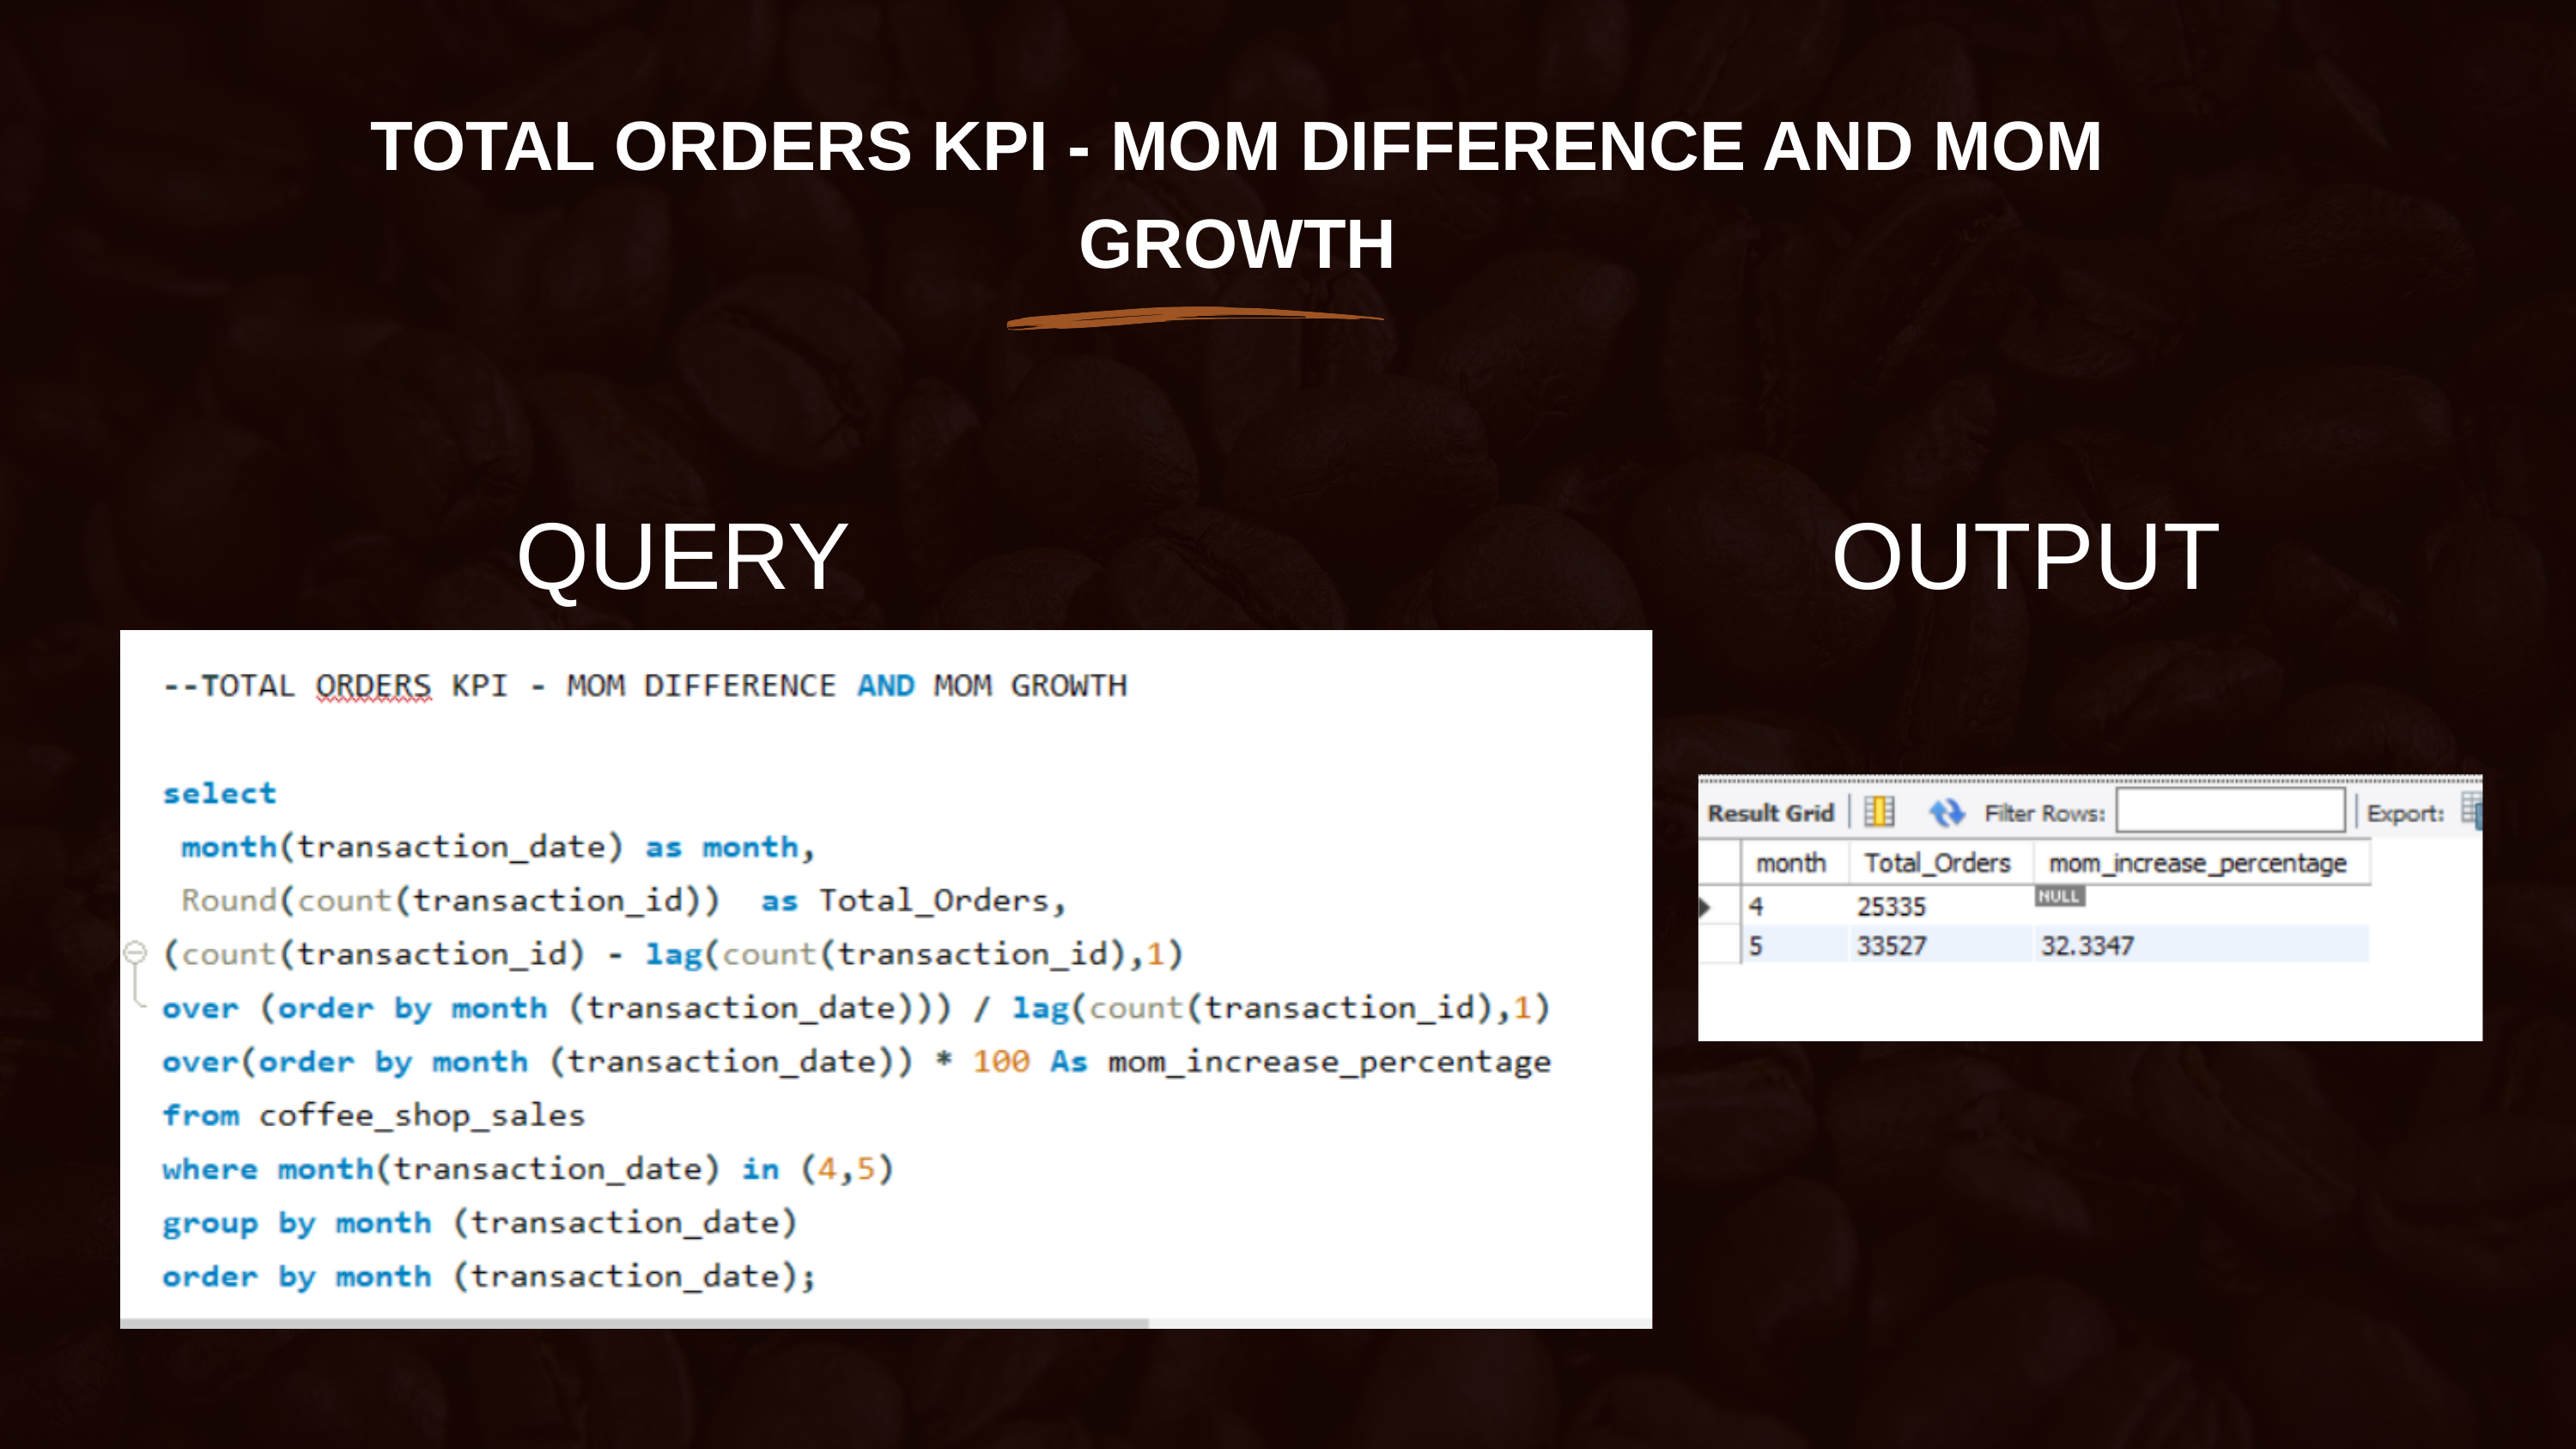

TOTAL ORDERS KPI - MOM DIFFERENCE AND MOM GROWTH

QUERY
OUTPUT